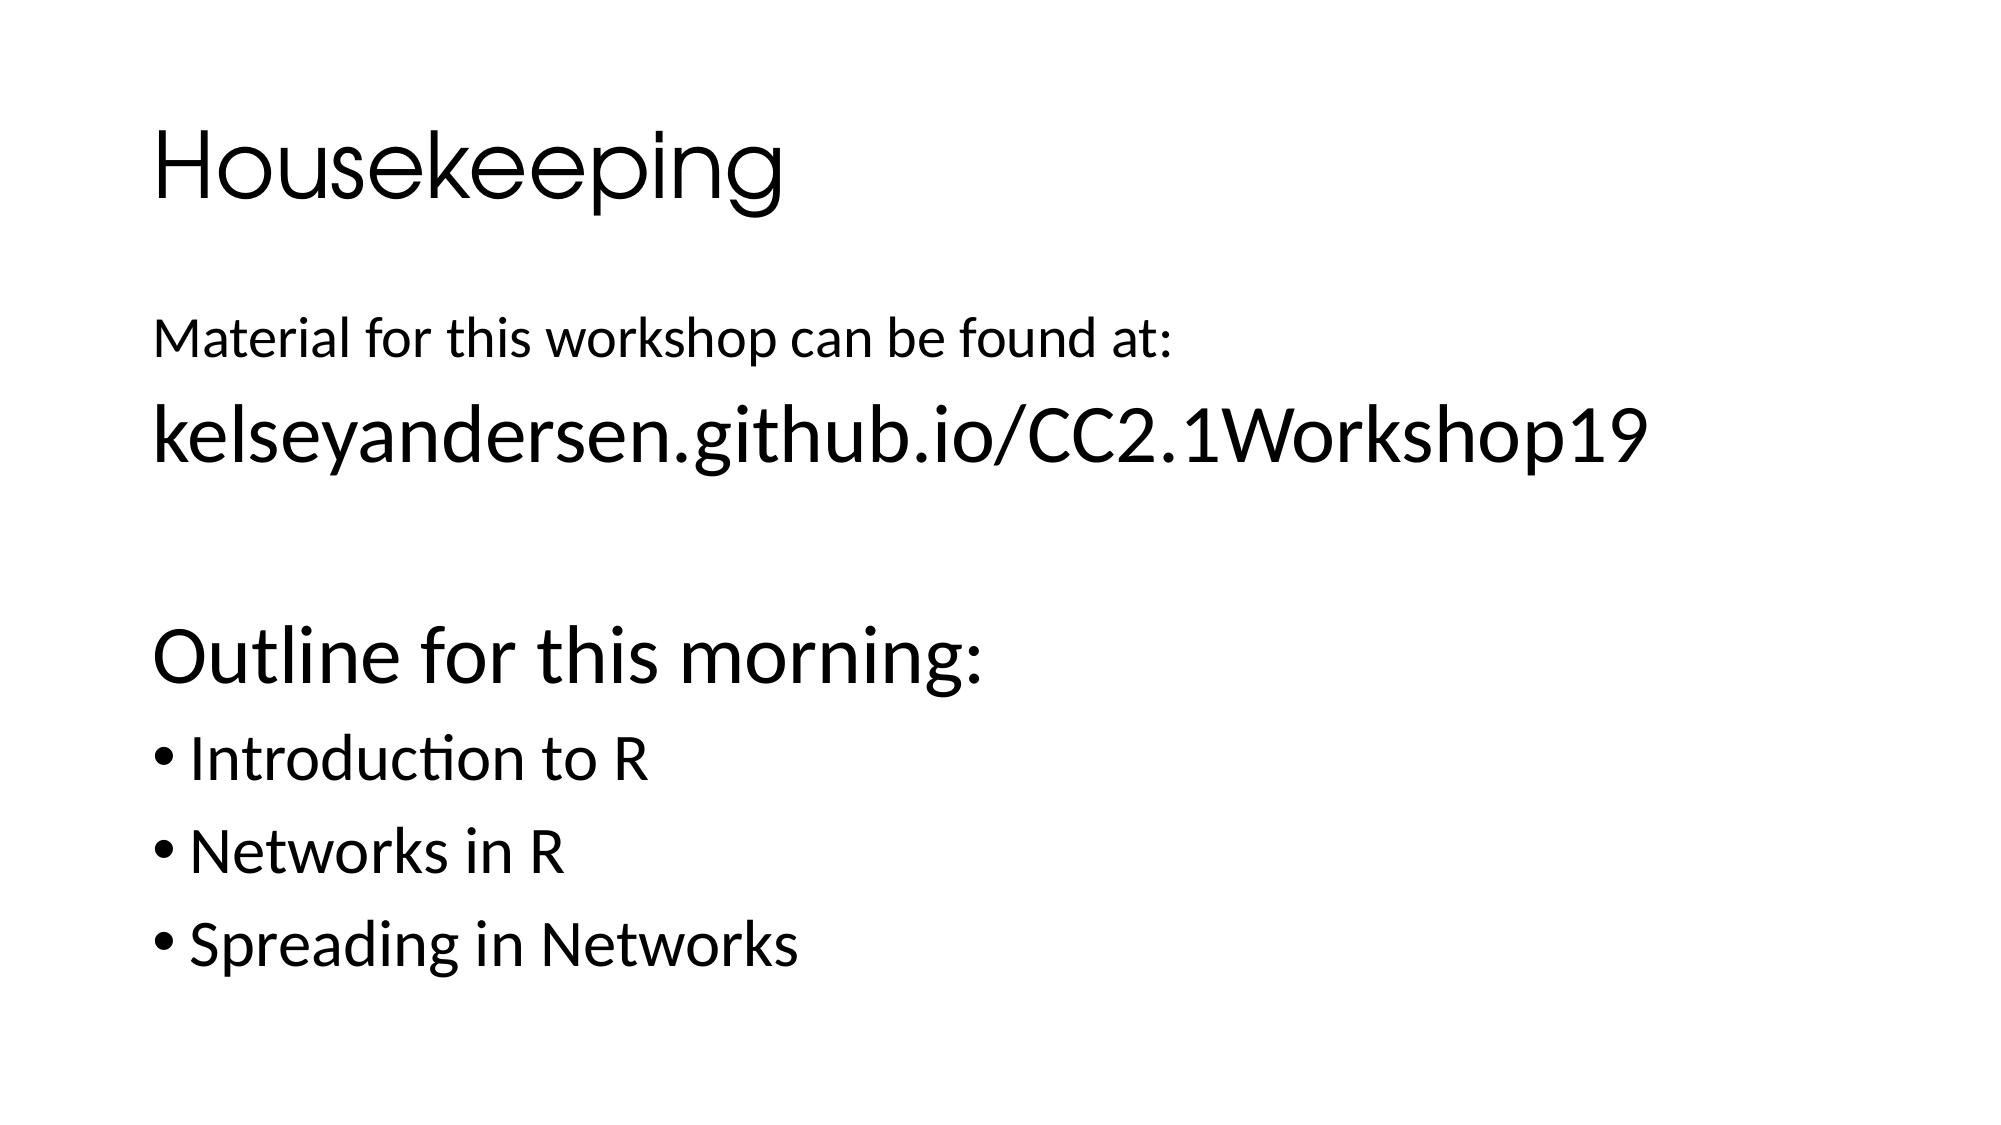

# Housekeeping
Material for this workshop can be found at:
kelseyandersen.github.io/CC2.1Workshop19

Outline for this morning:
Introduction to R
Networks in R
Spreading in Networks